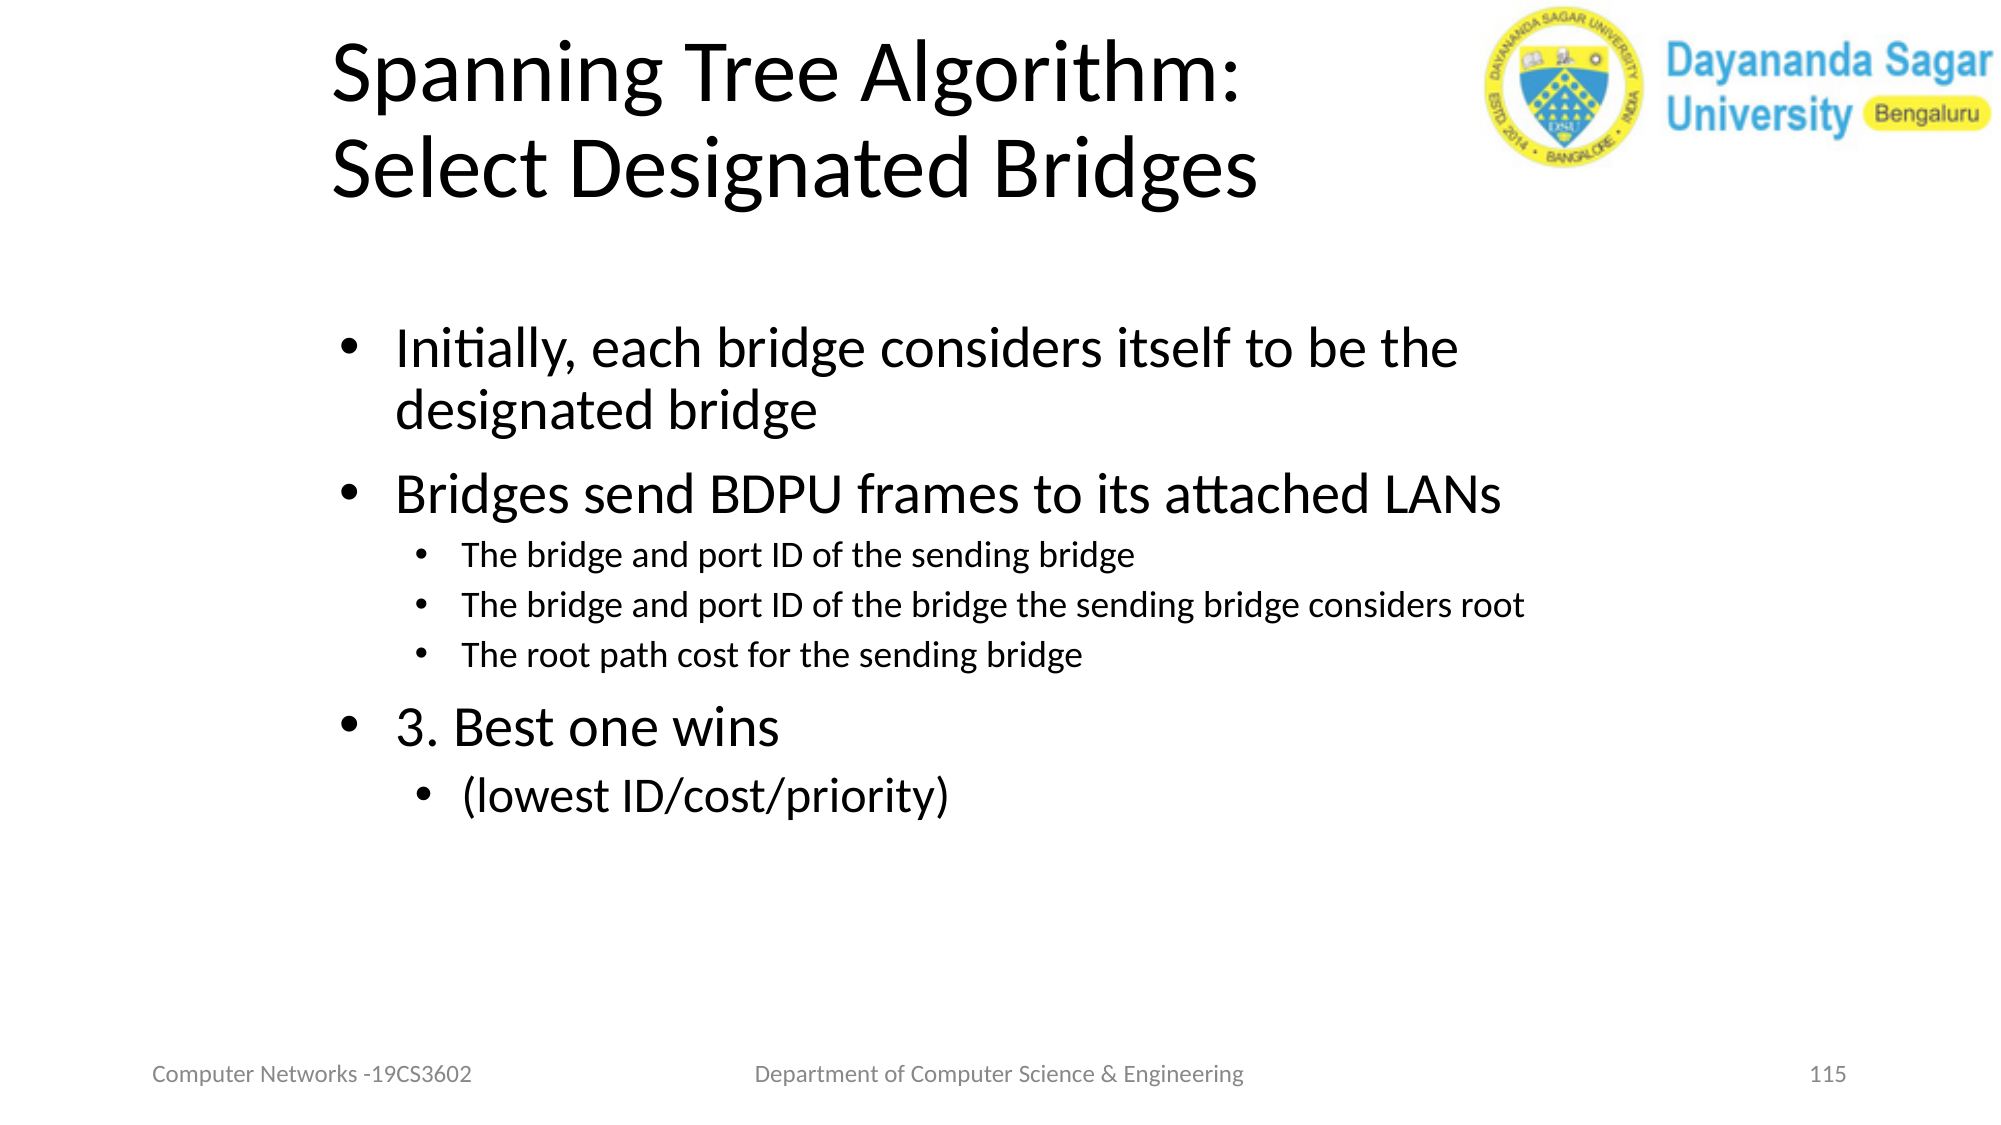

# Spanning Tree Algorithm: Select Designated Bridges
Initially, each bridge considers itself to be the designated bridge
Bridges send BDPU frames to its attached LANs
The bridge and port ID of the sending bridge
The bridge and port ID of the bridge the sending bridge considers root
The root path cost for the sending bridge
3. Best one wins
(lowest ID/cost/priority)

Computer Networks -19CS3602
Department of Computer Science & Engineering
115